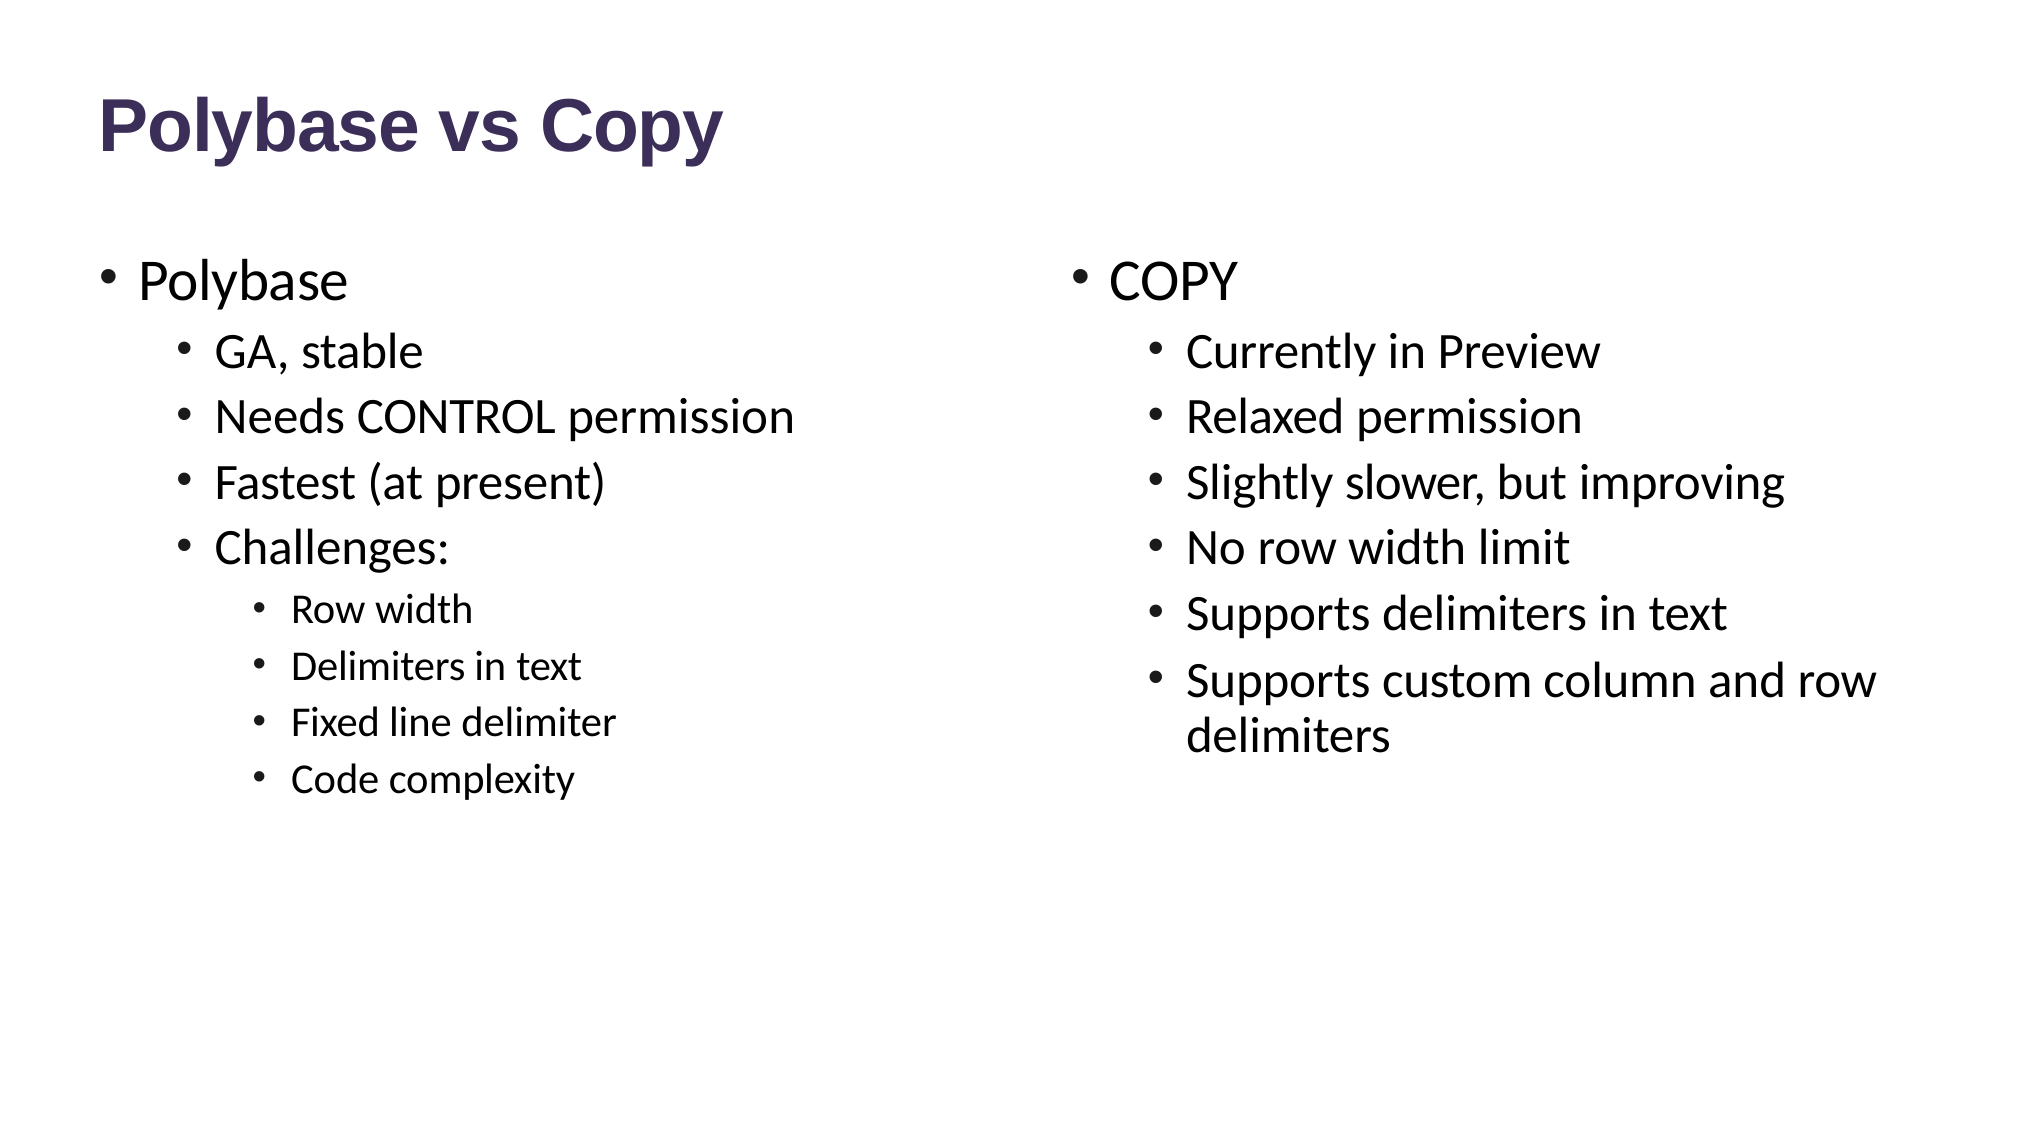

# Polybase vs Copy
Polybase
GA, stable
Needs CONTROL permission
Fastest (at present)
Challenges:
Row width
Delimiters in text
Fixed line delimiter
Code complexity

COPY
Currently in Preview
Relaxed permission
Slightly slower, but improving
No row width limit
Supports delimiters in text
Supports custom column and row  delimiters